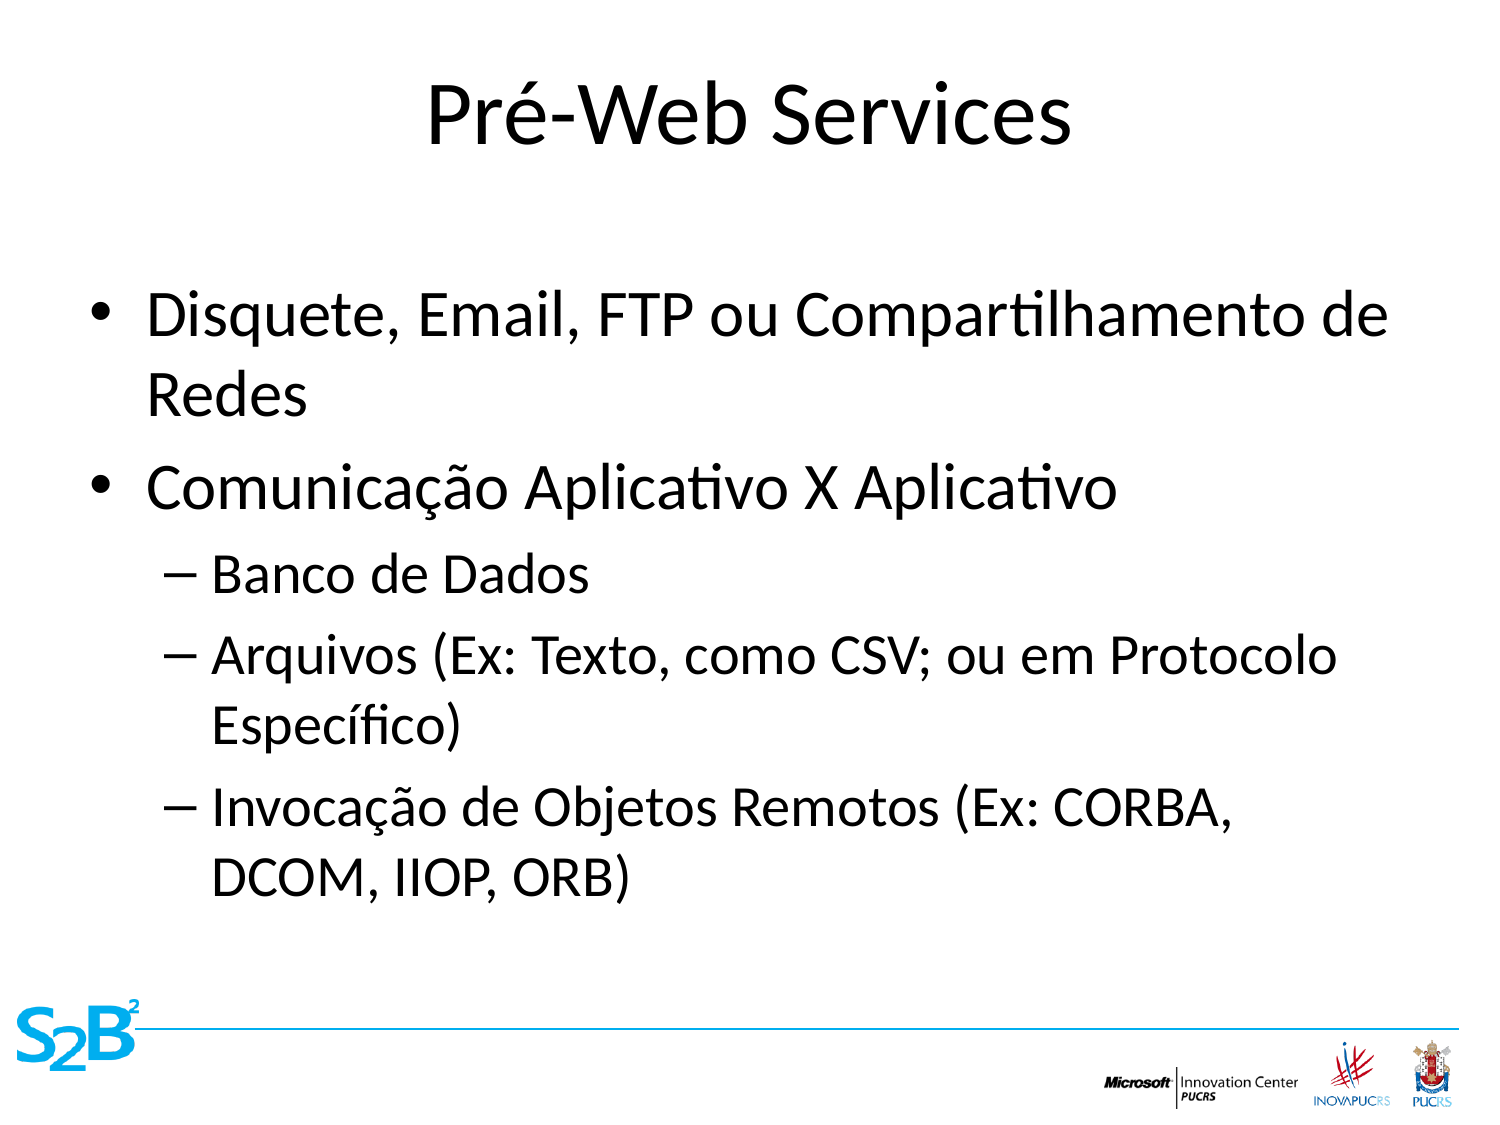

# Pré-Web Services
Disquete, Email, FTP ou Compartilhamento de Redes
Comunicação Aplicativo X Aplicativo
Banco de Dados
Arquivos (Ex: Texto, como CSV; ou em Protocolo Específico)
Invocação de Objetos Remotos (Ex: CORBA, DCOM, IIOP, ORB)